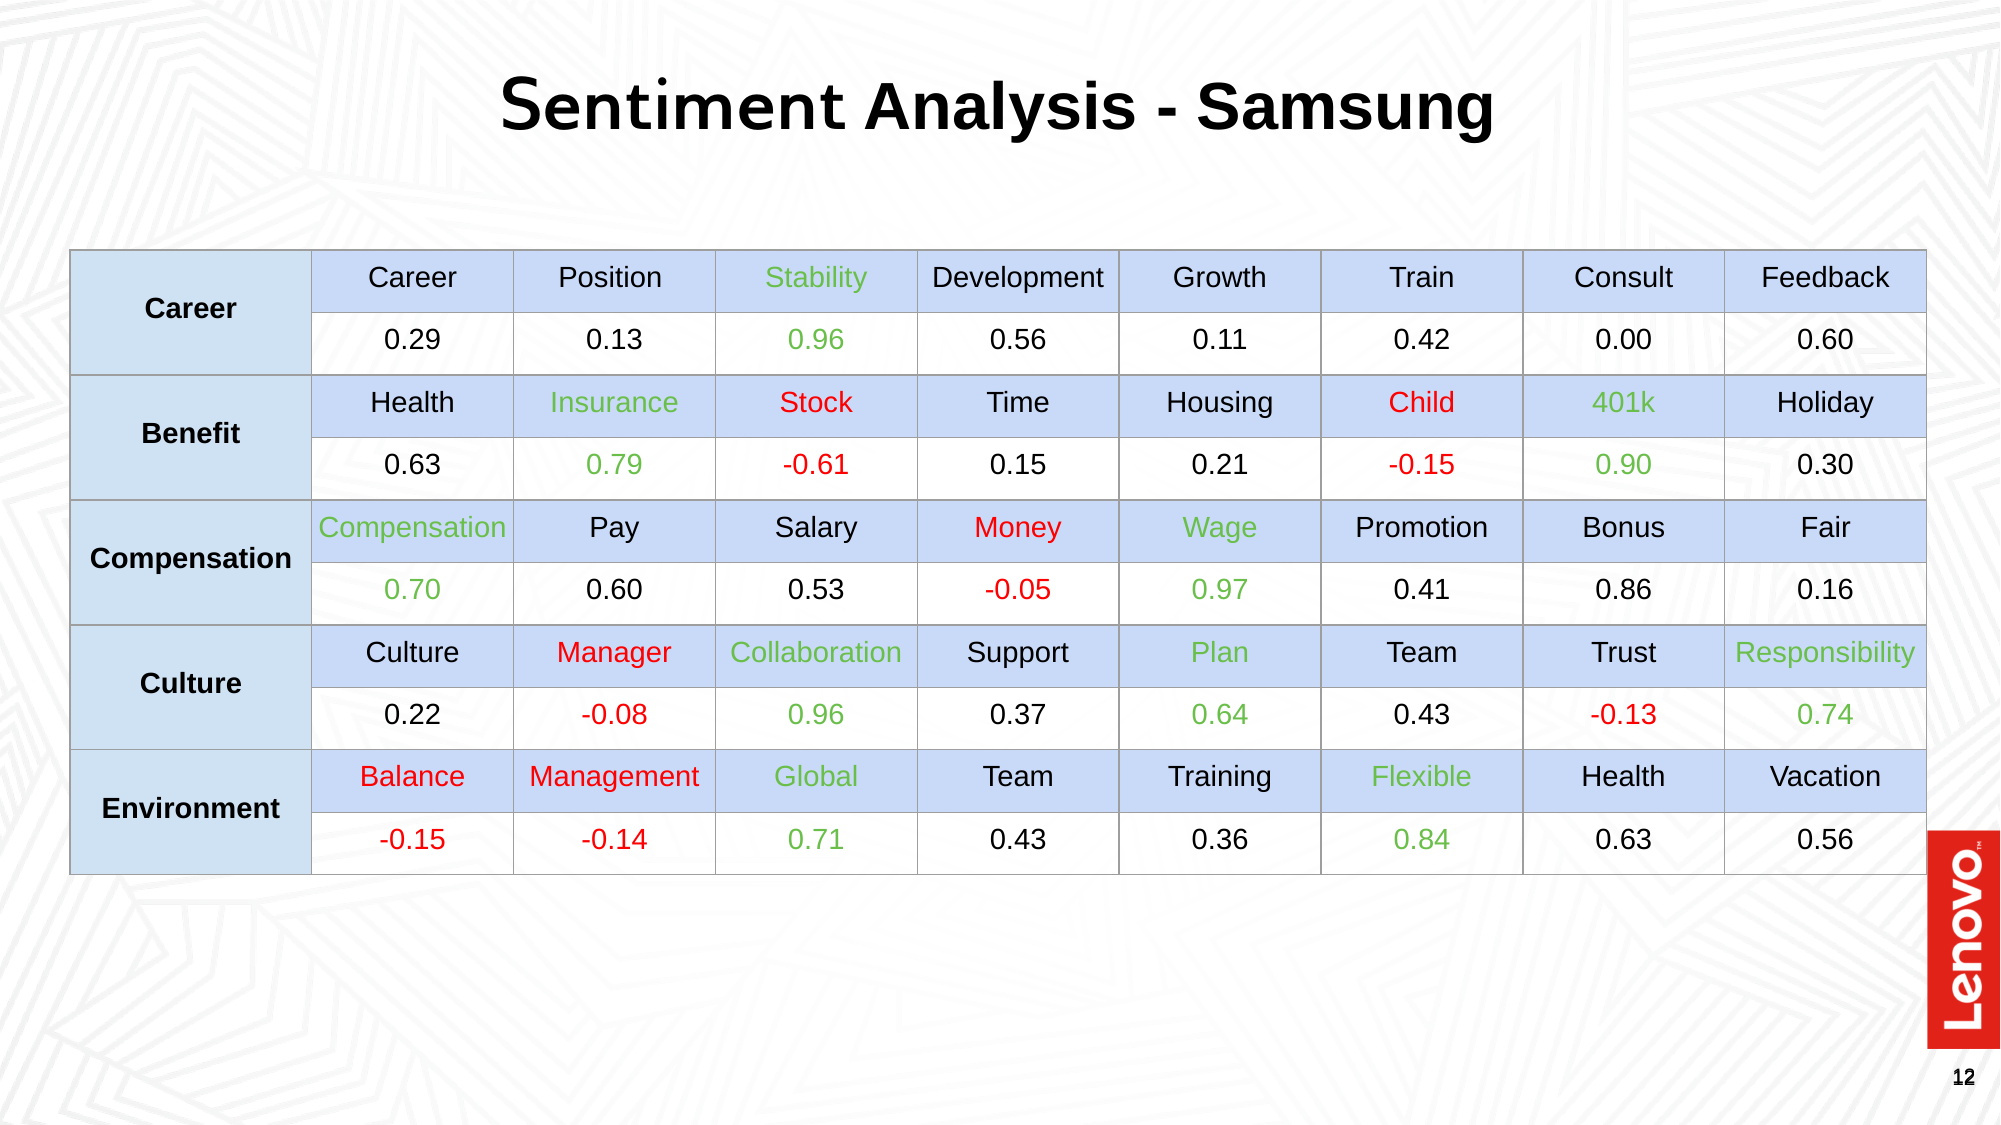

# Sentiment Analysis - Samsung
| Career | Career | Position | Stability | Development | Growth | Train | Consult | Feedback |
| --- | --- | --- | --- | --- | --- | --- | --- | --- |
|  | 0.29 | 0.13 | 0.96 | 0.56 | 0.11 | 0.42 | 0.00 | 0.60 |
| Benefit | Health | Insurance | Stock | Time | Housing | Child | 401k | Holiday |
|  | 0.63 | 0.79 | -0.61 | 0.15 | 0.21 | -0.15 | 0.90 | 0.30 |
| Compensation | Compensation | Pay | Salary | Money | Wage | Promotion | Bonus | Fair |
|  | 0.70 | 0.60 | 0.53 | -0.05 | 0.97 | 0.41 | 0.86 | 0.16 |
| Culture | Culture | Manager | Collaboration | Support | Plan | Team | Trust | Responsibility |
|  | 0.22 | -0.08 | 0.96 | 0.37 | 0.64 | 0.43 | -0.13 | 0.74 |
| Environment | Balance | Management | Global | Team | Training | Flexible | Health | Vacation |
|  | -0.15 | -0.14 | 0.71 | 0.43 | 0.36 | 0.84 | 0.63 | 0.56 |
12